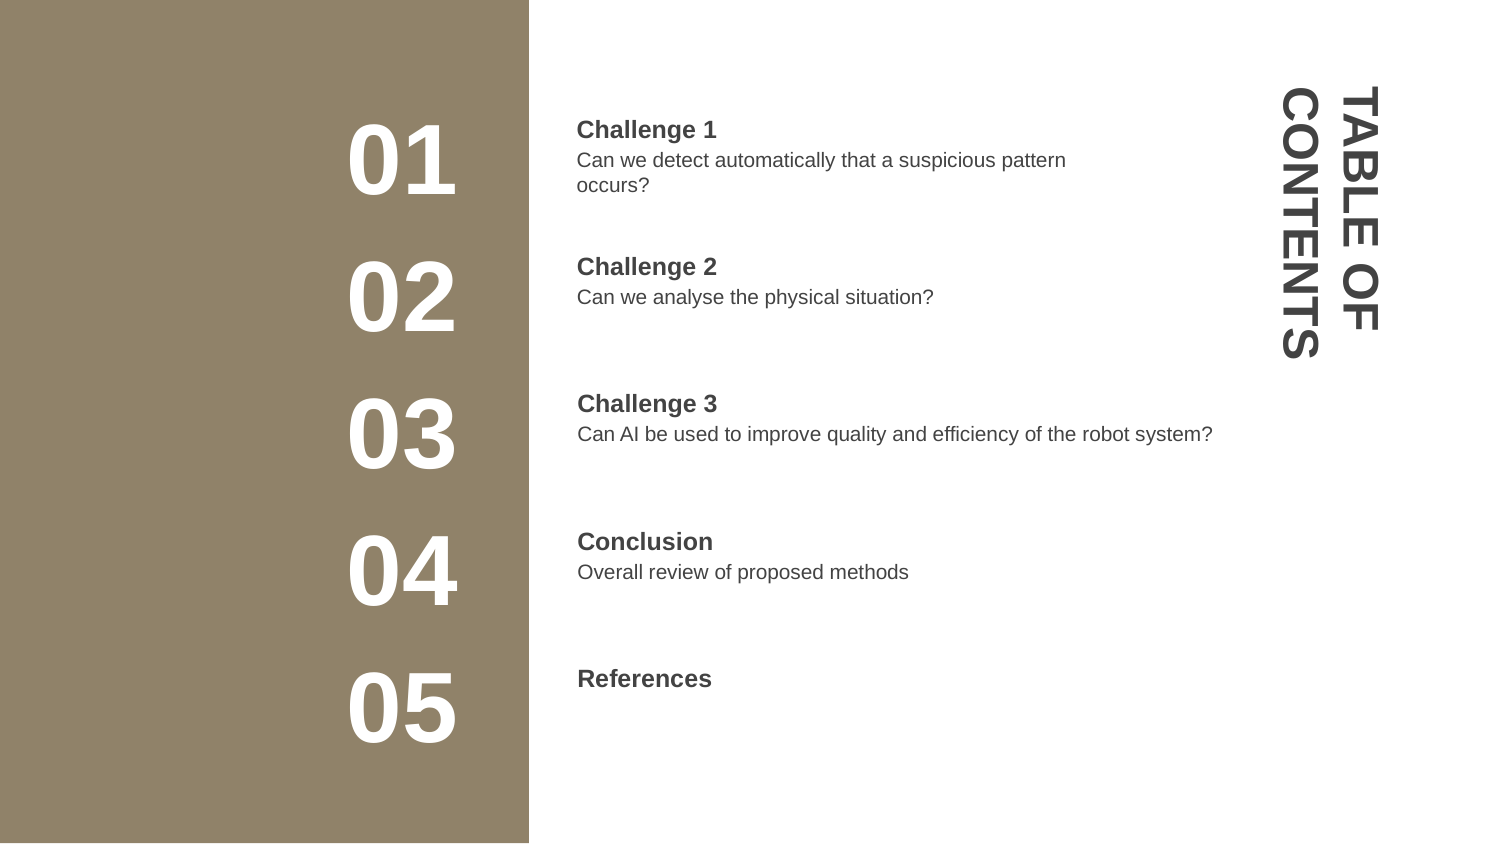

# Challenge 1
01
Can we detect automatically that a suspicious pattern occurs?

Challenge 2
02
Can we analyse the physical situation?
TABLE OF CONTENTS
Challenge 3
03
Can AI be used to improve quality and efficiency of the robot system?
Conclusion
04
Overall review of proposed methods
References
05